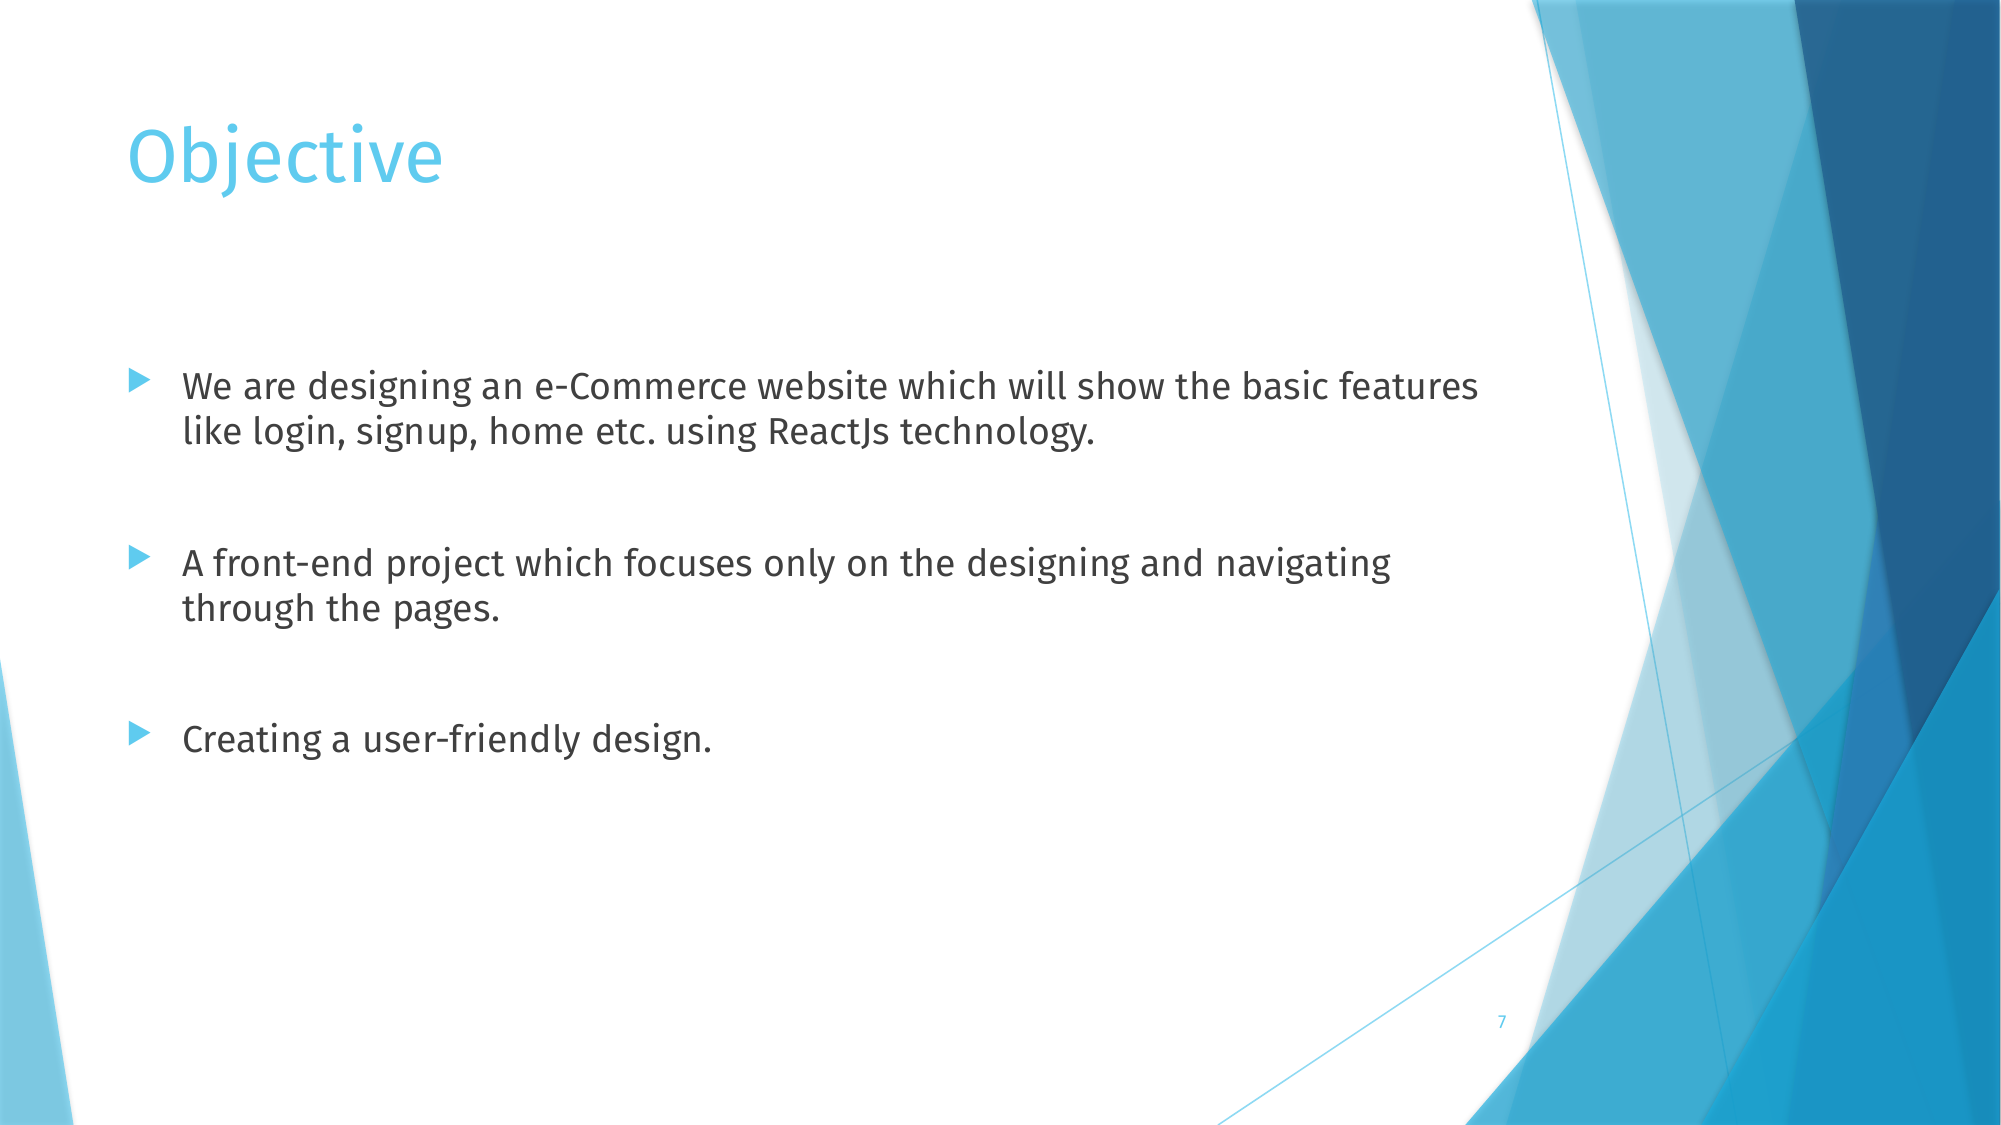

# Objective
We are designing an e-Commerce website which will show the basic features  like login, signup, home etc. using ReactJs technology.

A front-end project which focuses only on the designing and navigating through the pages.

Creating a user-friendly design.
7